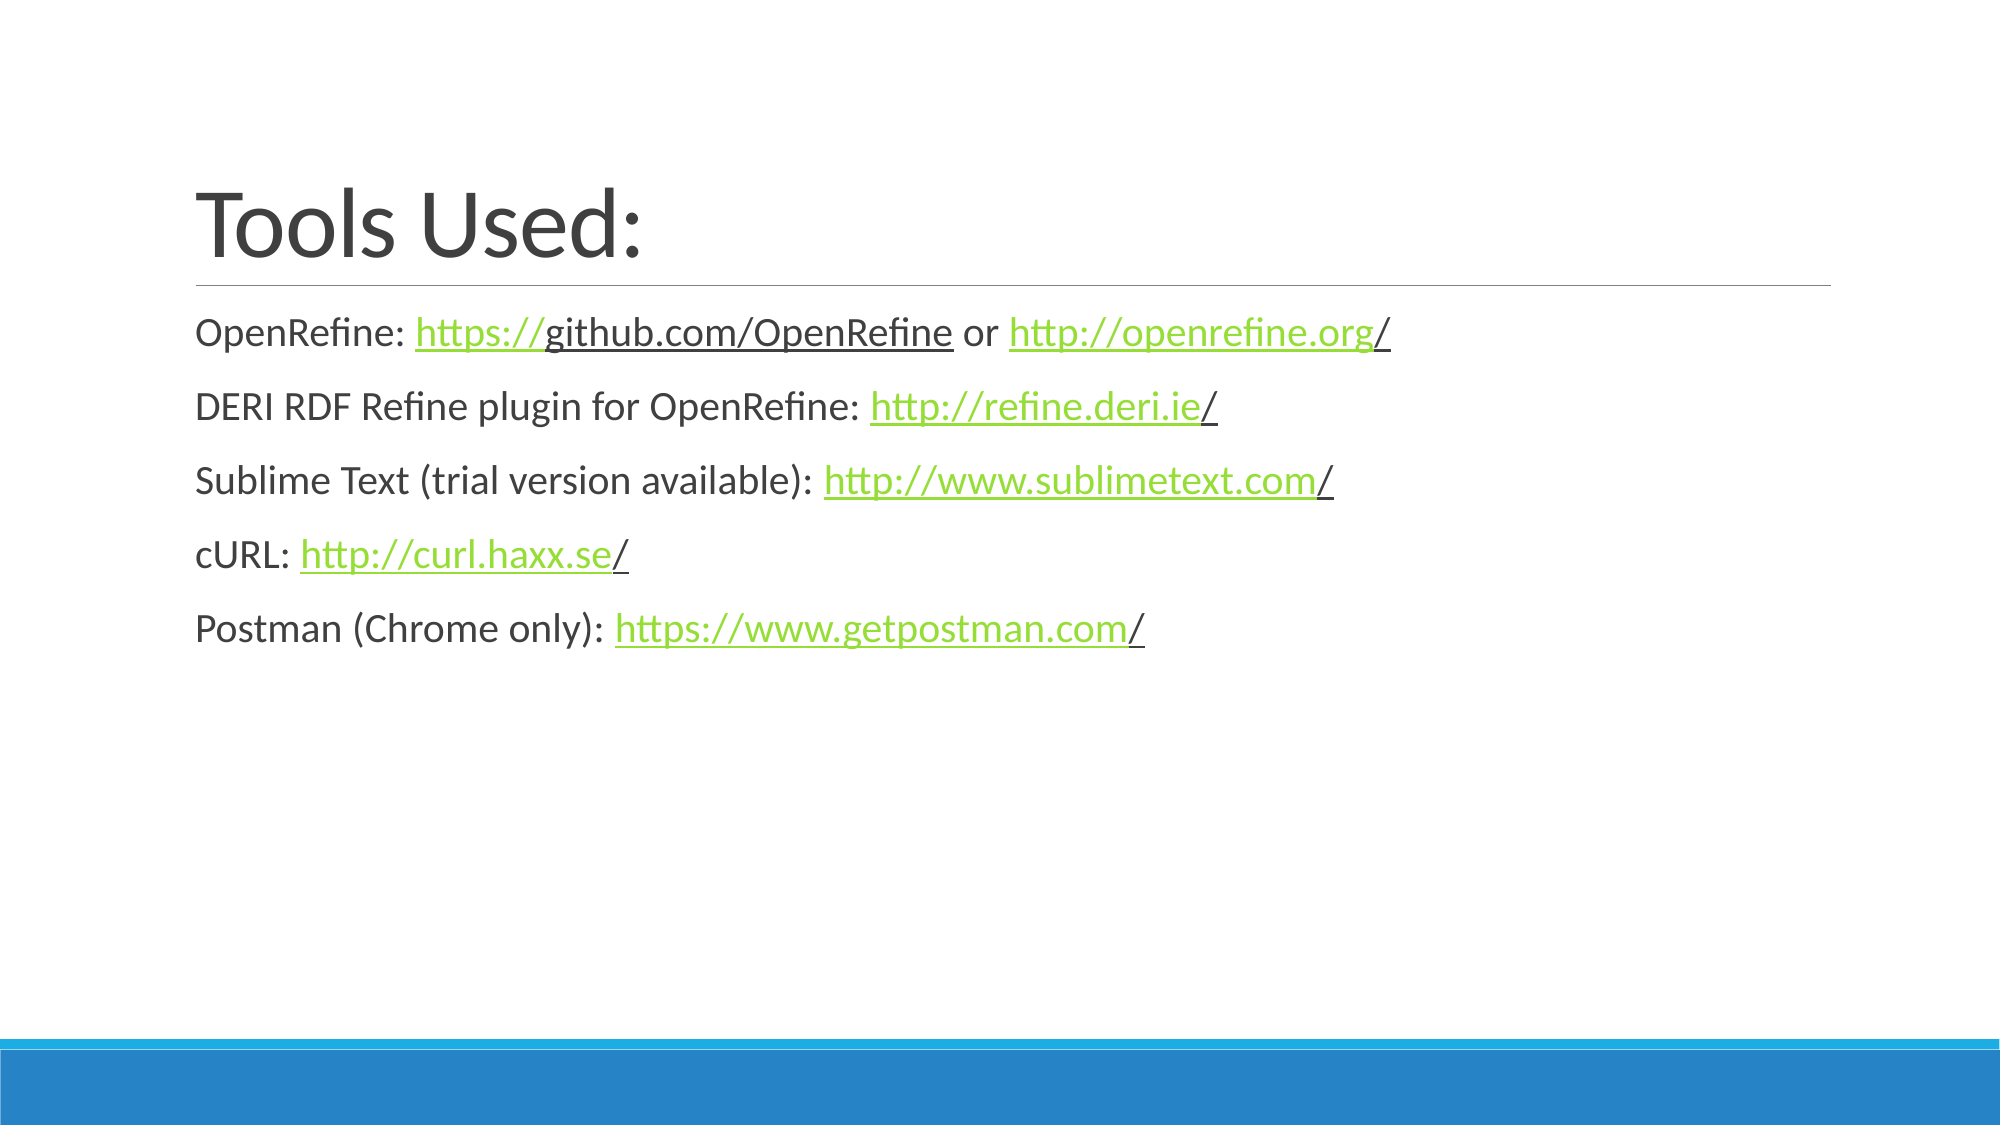

# Tools Used:
OpenRefine: https://github.com/OpenRefine or http://openrefine.org/
DERI RDF Refine plugin for OpenRefine: http://refine.deri.ie/
Sublime Text (trial version available): http://www.sublimetext.com/
cURL: http://curl.haxx.se/
Postman (Chrome only): https://www.getpostman.com/